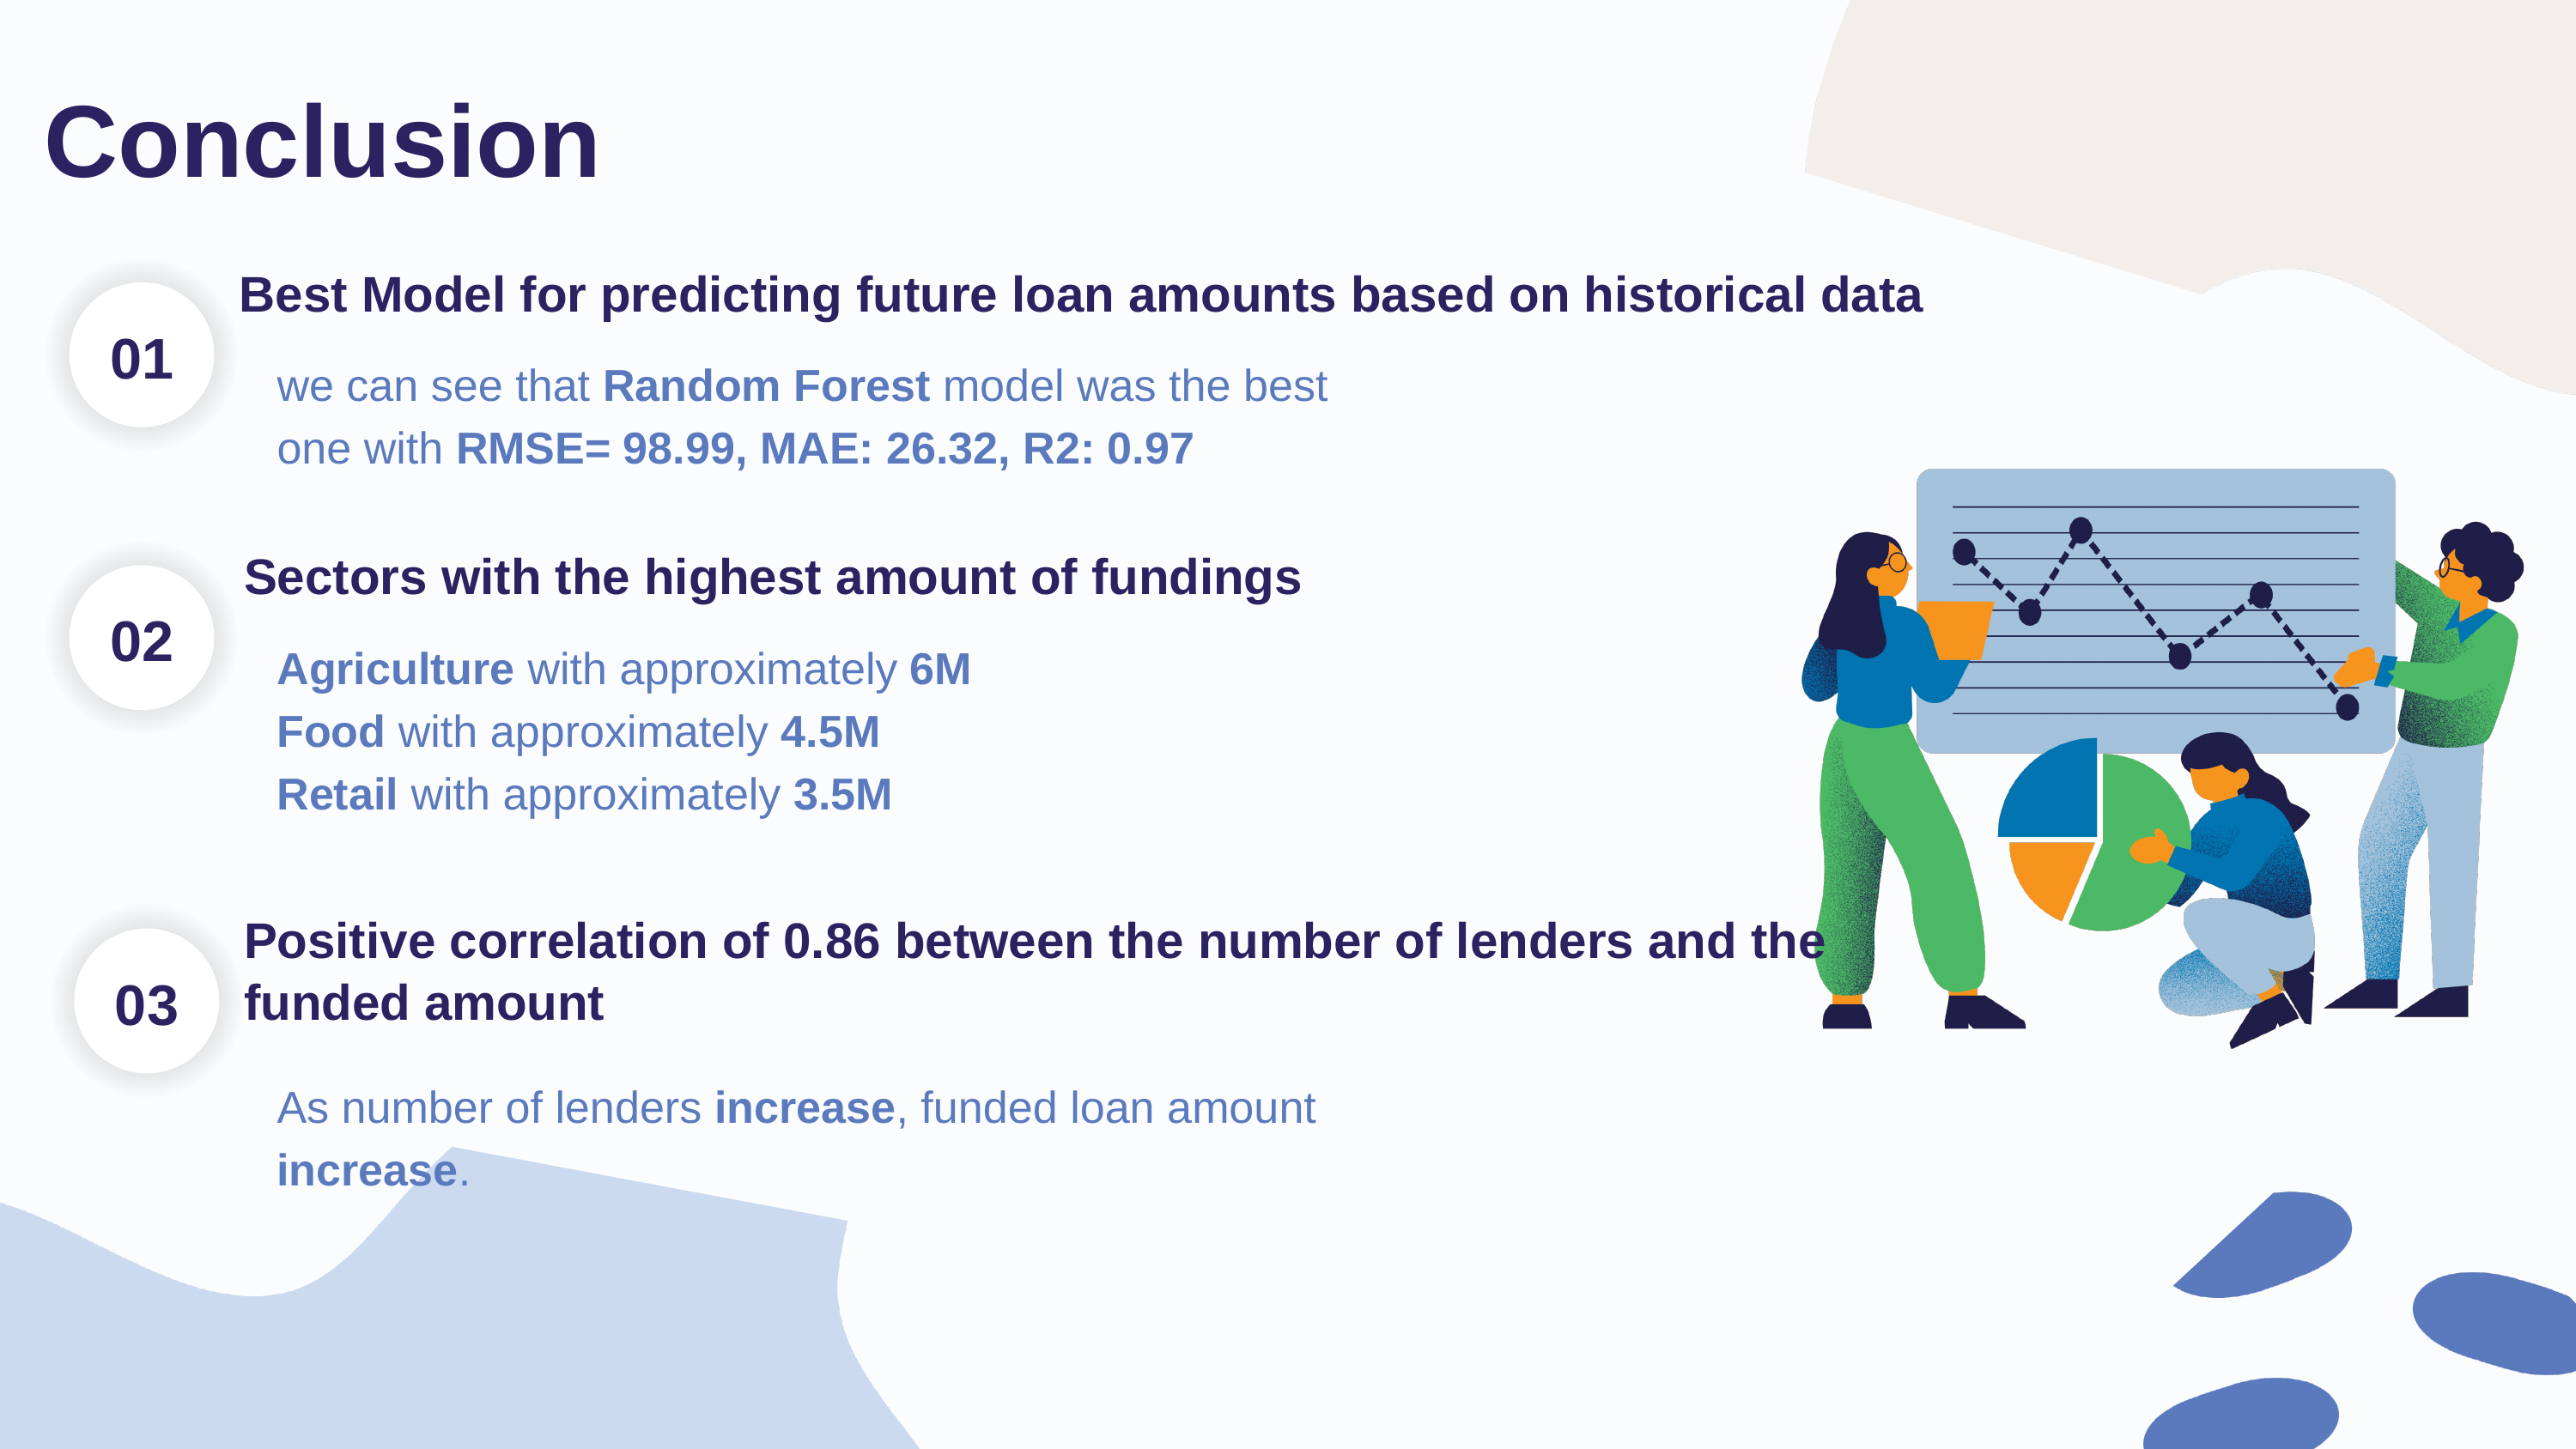

Conclusion

Best Model for predicting future loan amounts based on historical data

01
we can see that Random Forest model was the best one with RMSE= 98.99, MAE: 26.32, R2: 0.97

Sectors with the highest amount of fundings

02
Agriculture with approximately 6M
Food with approximately 4.5M
Retail with approximately 3.5M

Positive correlation of 0.86 between the number of lenders and the funded amount

03
As number of lenders increase, funded loan amount increase.